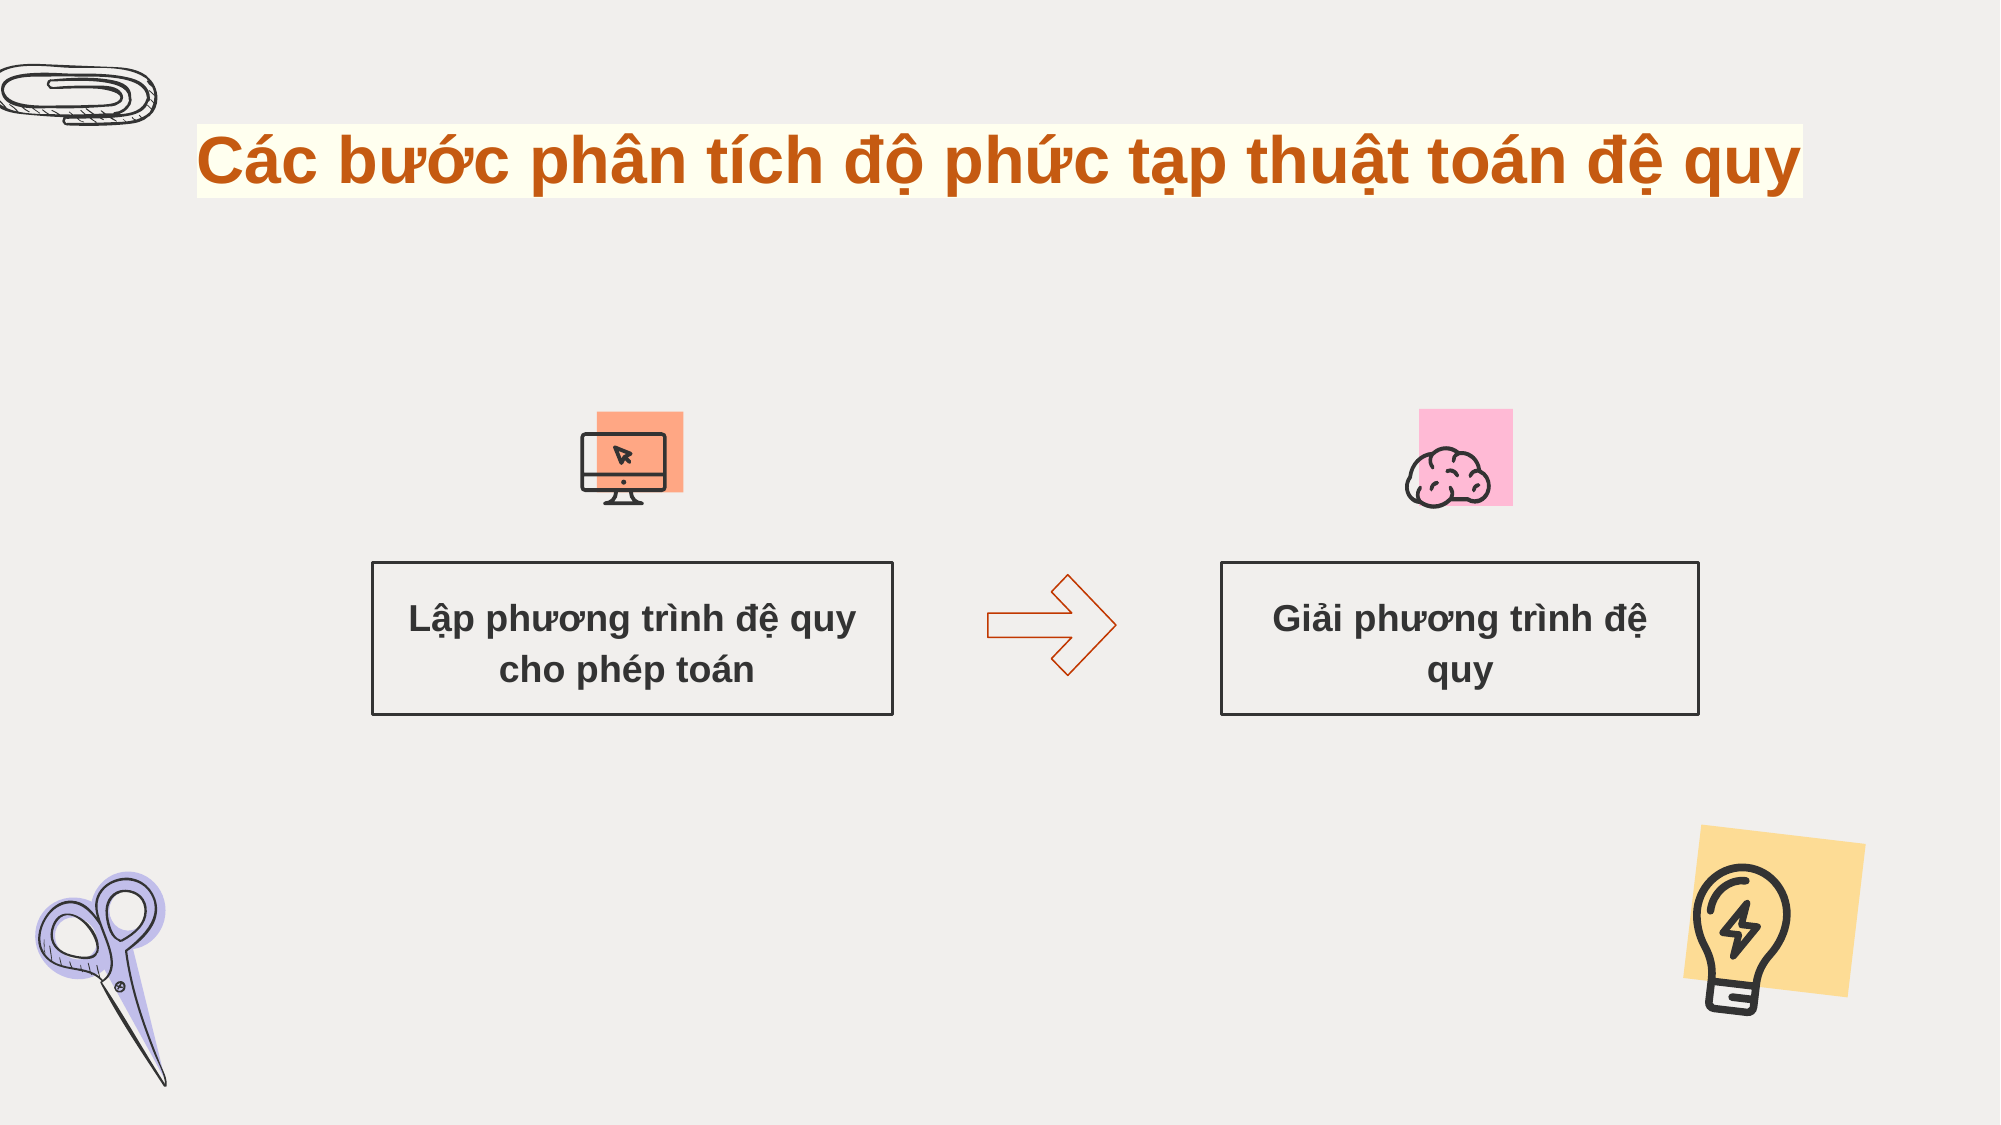

# Các bước phân tích độ phức tạp thuật toán đệ quy

Giải phương trình đệ quy
Lập phương trình đệ quy cho phép toán